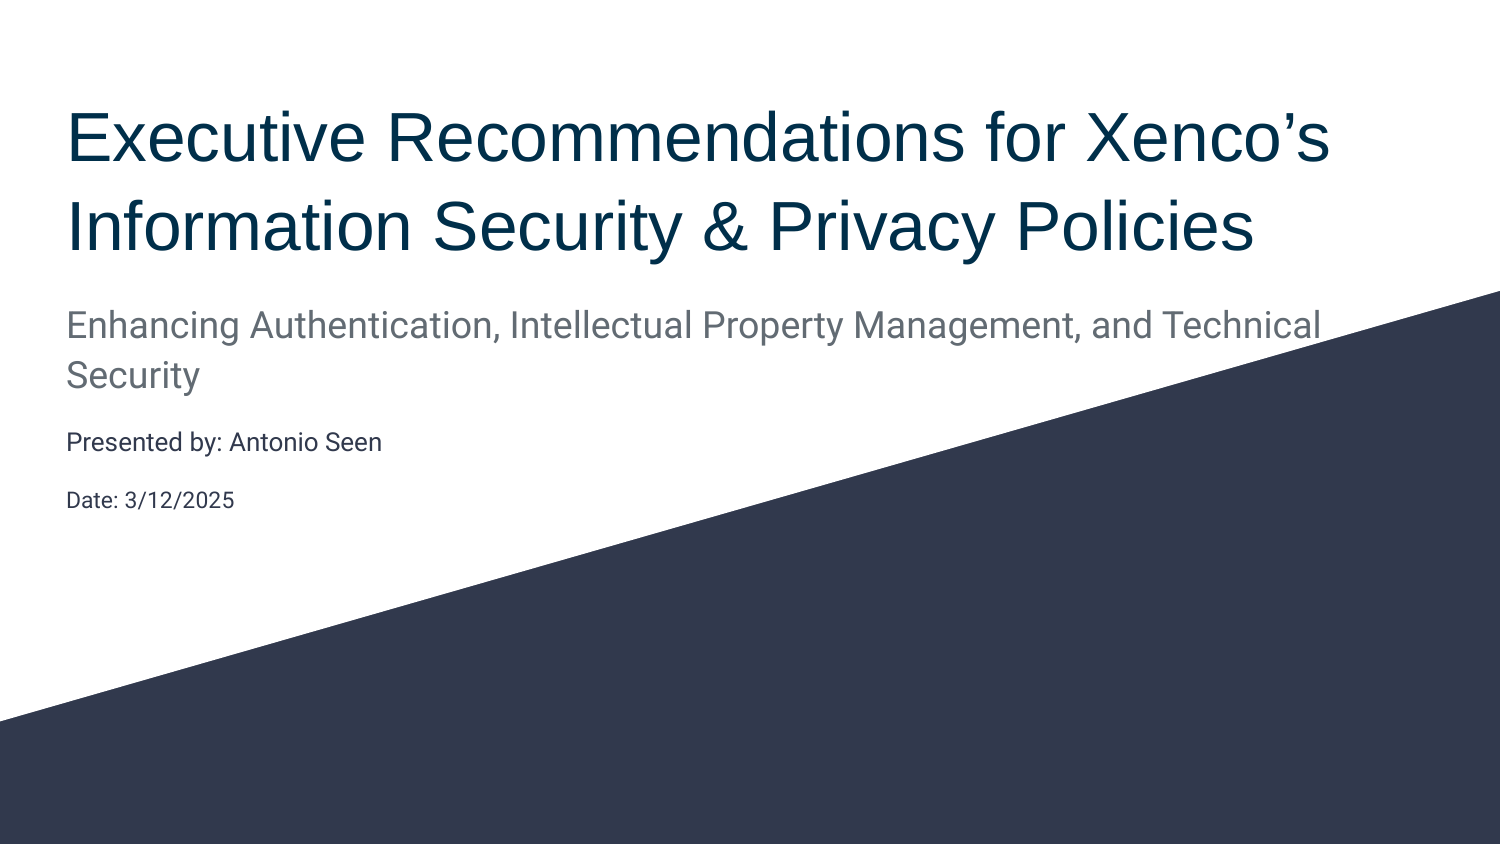

# Executive Recommendations for Xenco’s Information Security & Privacy Policies

Enhancing Authentication, Intellectual Property Management, and Technical Security
Presented by: Antonio Seen
Date: 3/12/2025